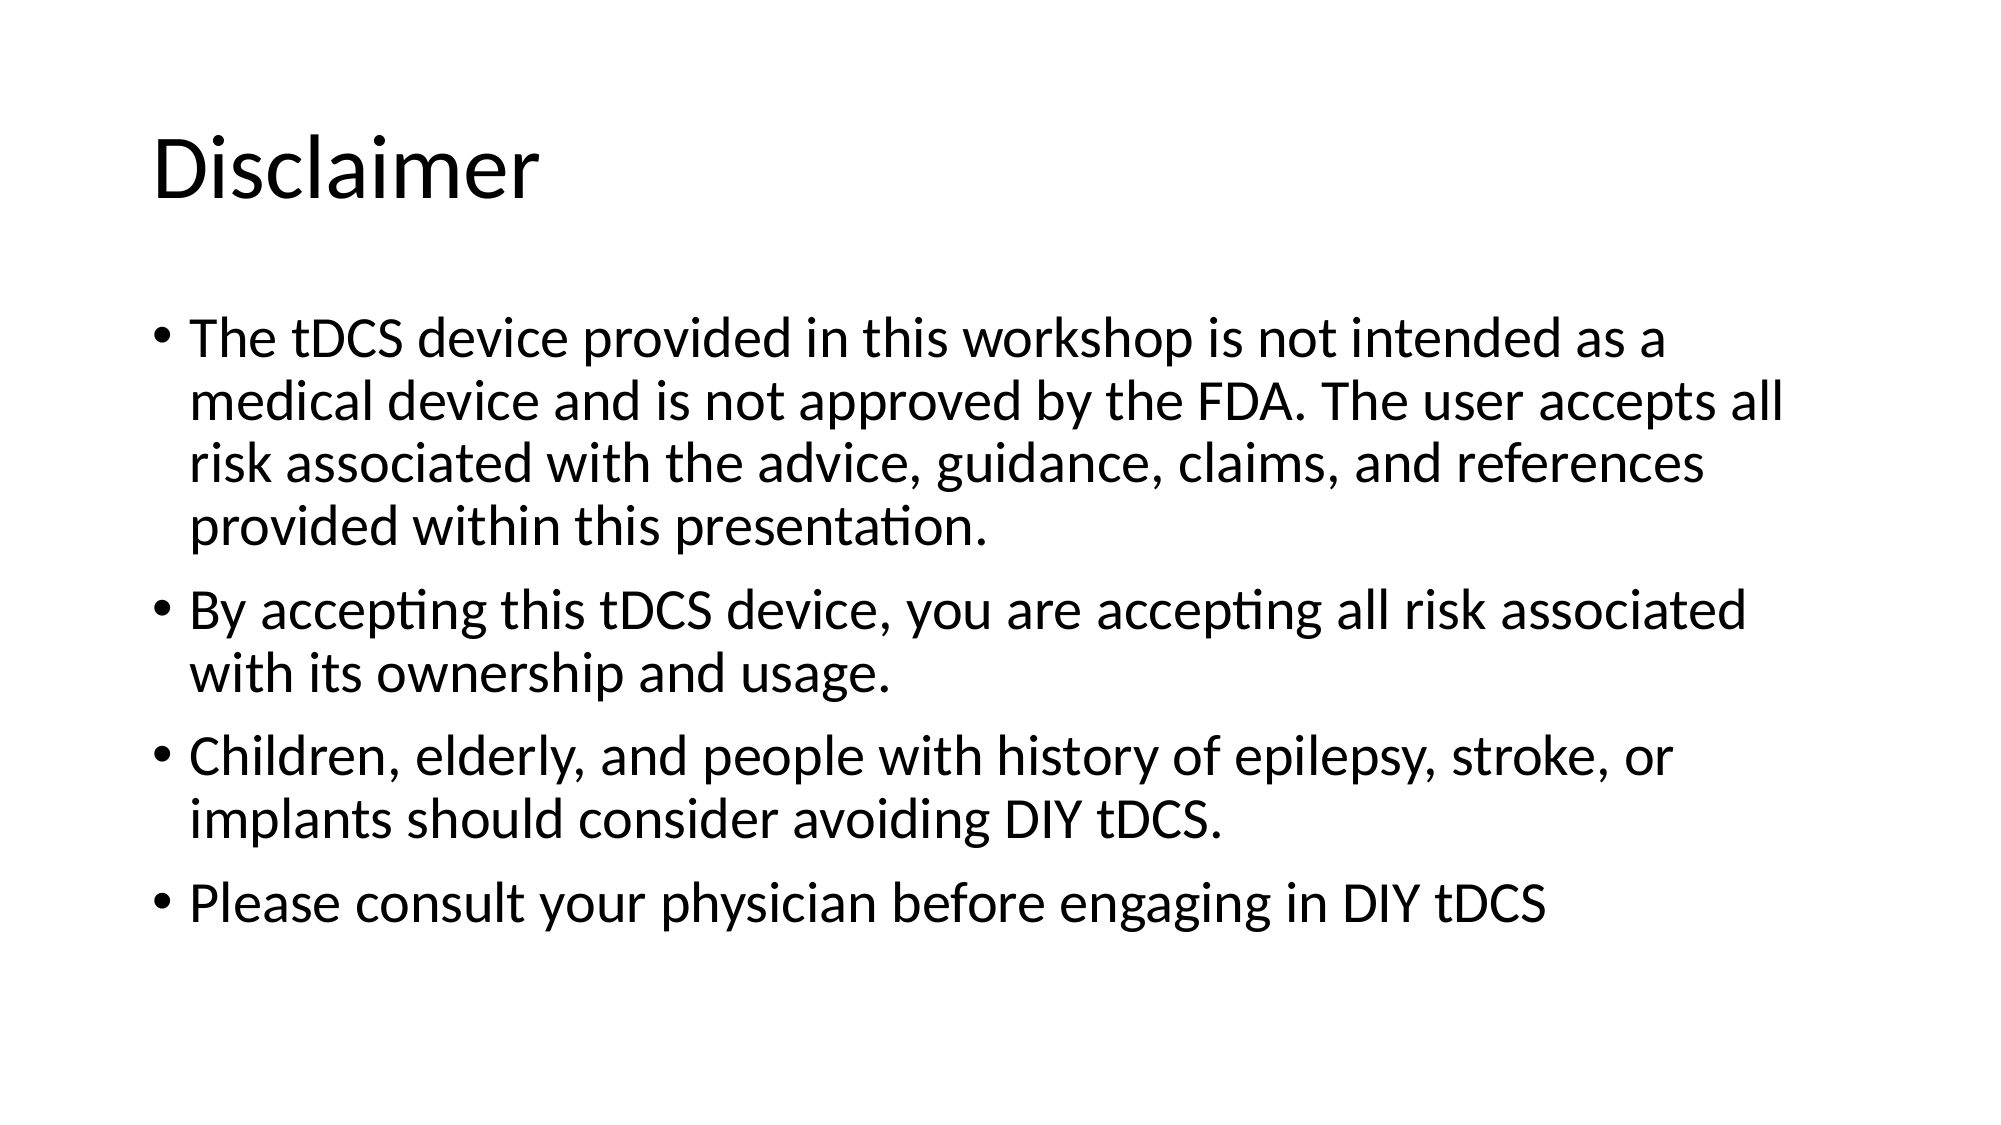

# Disclaimer
The tDCS device provided in this workshop is not intended as a medical device and is not approved by the FDA. The user accepts all risk associated with the advice, guidance, claims, and references provided within this presentation.
By accepting this tDCS device, you are accepting all risk associated with its ownership and usage.
Children, elderly, and people with history of epilepsy, stroke, or implants should consider avoiding DIY tDCS.
Please consult your physician before engaging in DIY tDCS